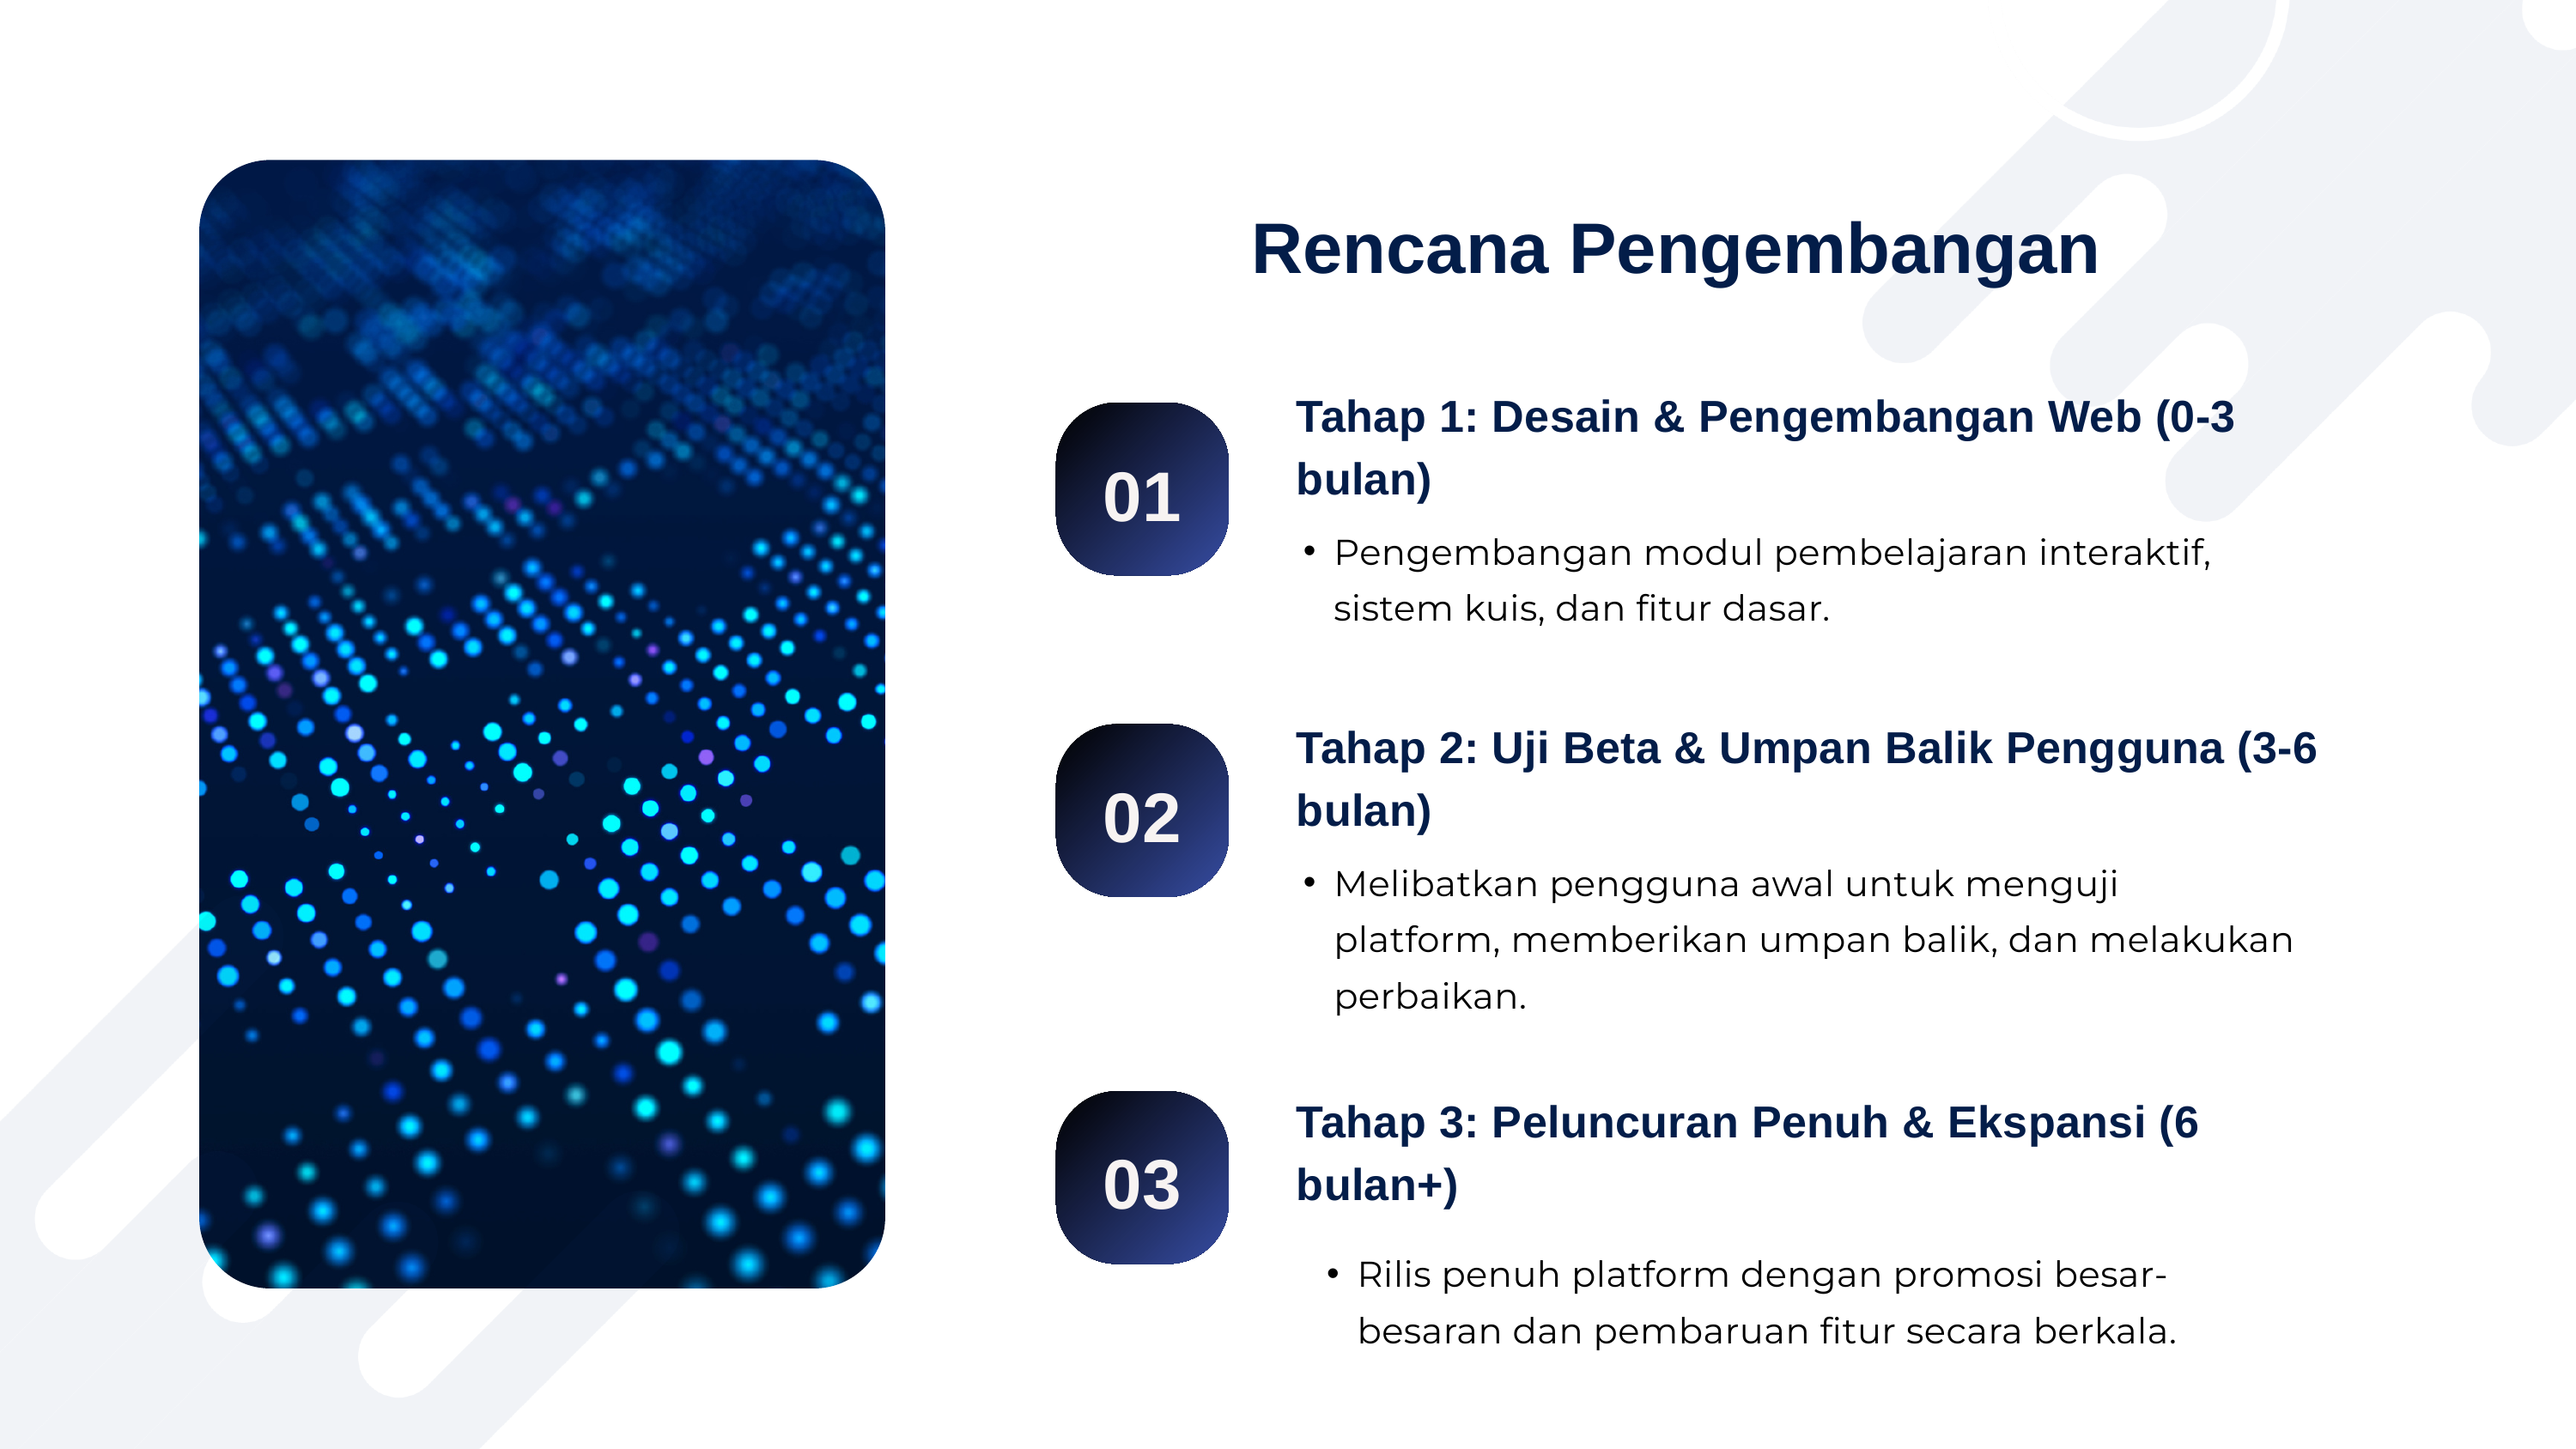

Rencana Pengembangan
Tahap 1: Desain & Pengembangan Web (0-3 bulan)

01
Pengembangan modul pembelajaran interaktif, sistem kuis, dan fitur dasar.
Tahap 2: Uji Beta & Umpan Balik Pengguna (3-6 bulan)

02
Melibatkan pengguna awal untuk menguji platform, memberikan umpan balik, dan melakukan perbaikan.

Tahap 3: Peluncuran Penuh & Ekspansi (6 bulan+)

03
Rilis penuh platform dengan promosi besar-besaran dan pembaruan fitur secara berkala.